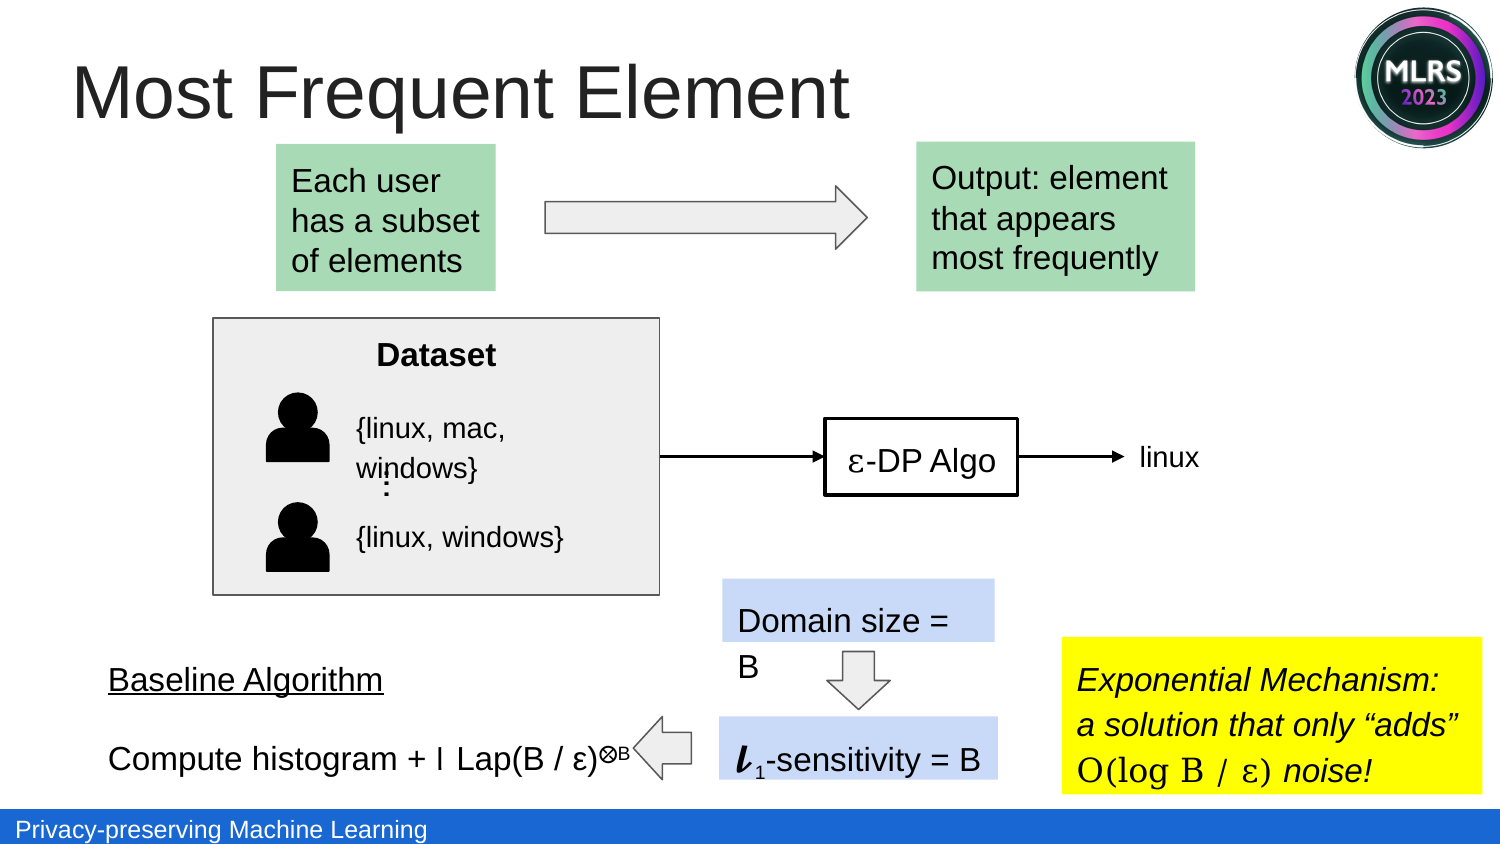

Most Frequent Element
Output: element that appears most frequently

Each user has a subset of elements
Dataset
{linux, mac, windows}

...
{linux, windows}

ε-DP Algo
linux
Domain size = B
Baseline Algorithm
Compute histogram + Laplace Noise
Exponential Mechanism:
a solution that only “adds” O(log B / ε) noise!

𝓵1-sensitivity = B
Lap(B / ε)⛒B